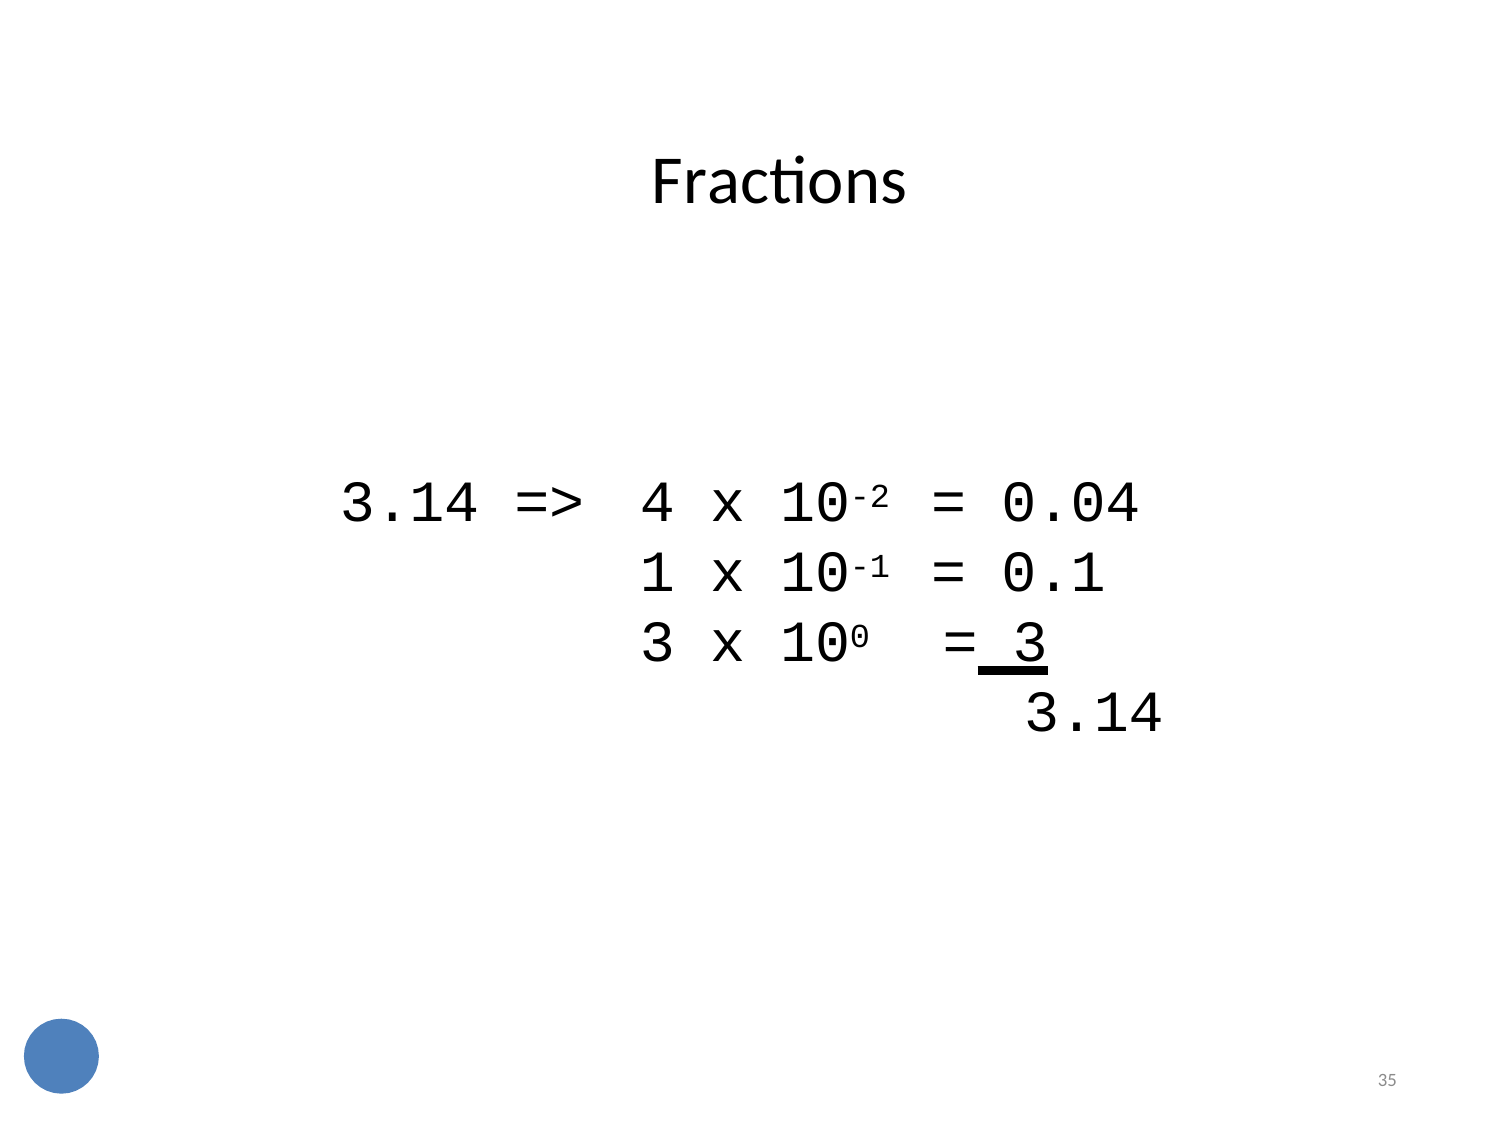

35
# Fractions
3.14 =>
4 x 10-2
1 x 10-1
3 x 100
= 0.04
= 0.1
= 3
3.14